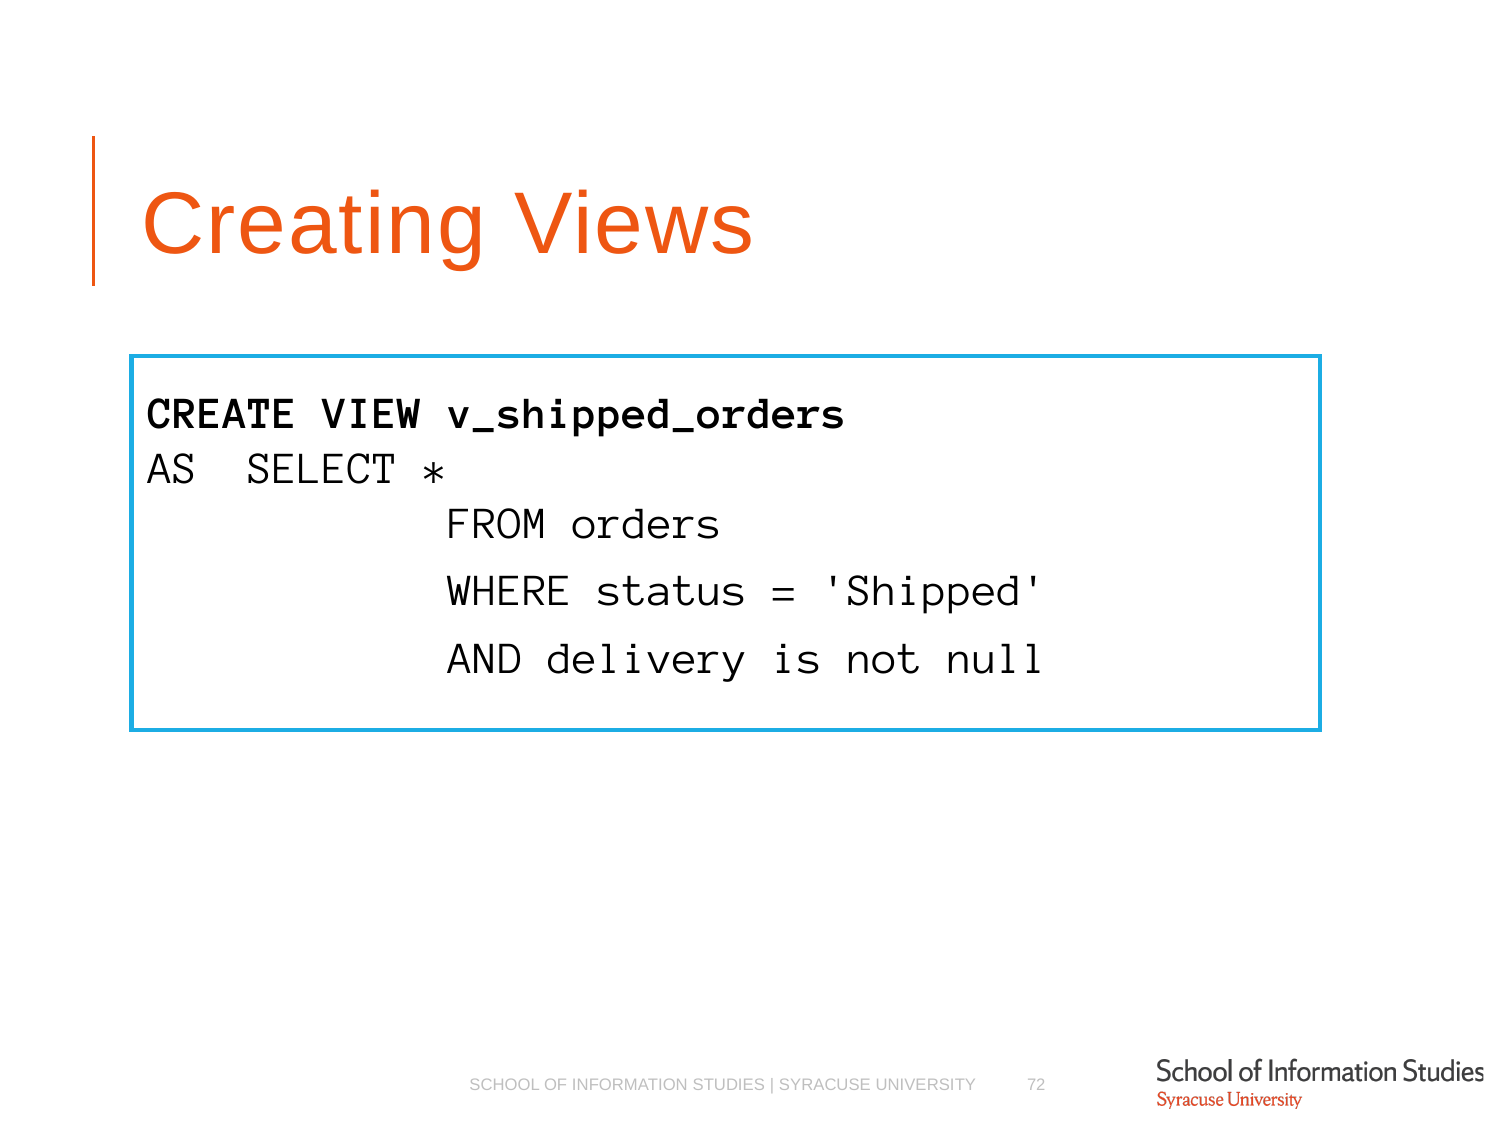

# Creating Views

CREATE VIEW v_shipped_orders
AS  SELECT *
		FROM orders
		WHERE status = 'Shipped'
		AND delivery is not null
School of Information Studies | Syracuse University
72